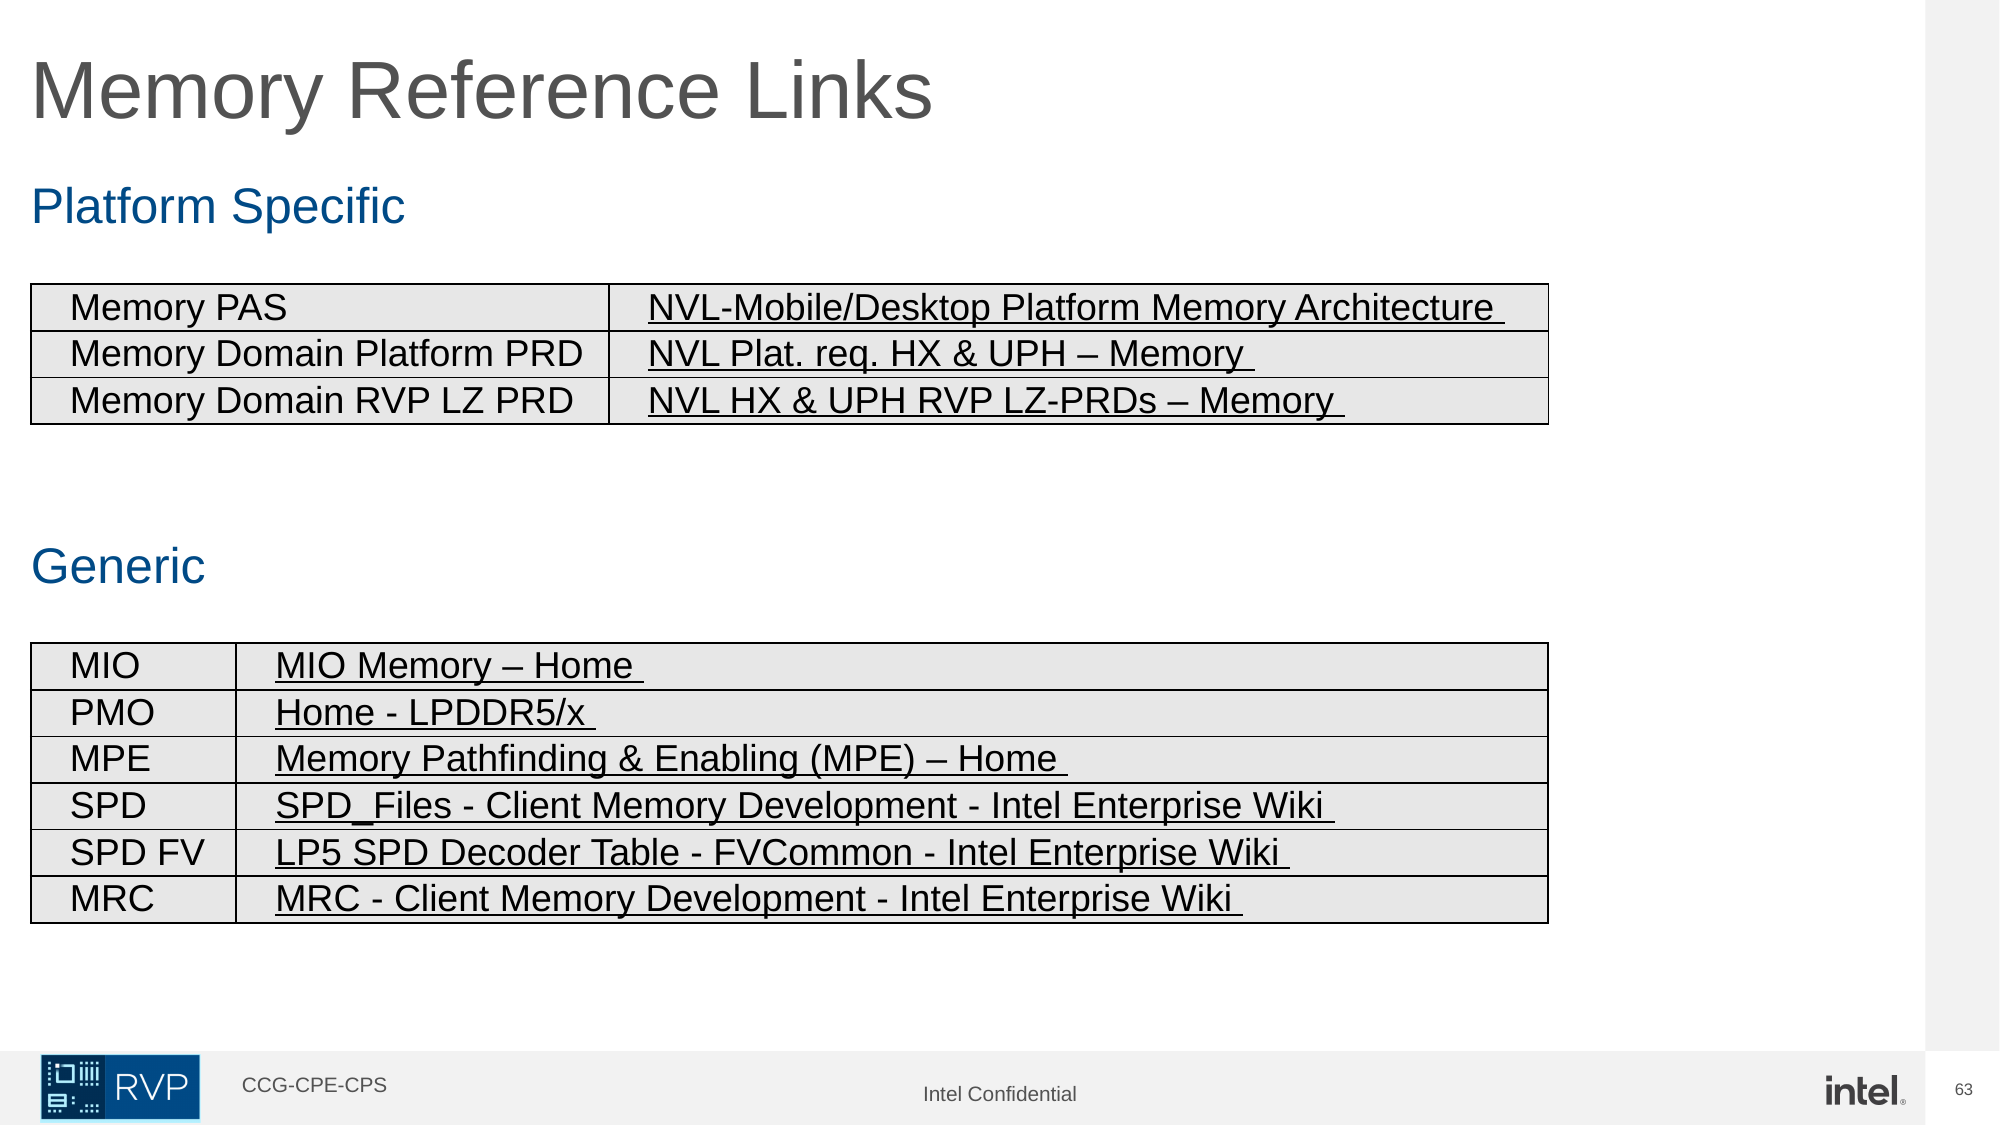

Memory Reference Links
Platform Specific

Generic
| Memory PAS | NVL-Mobile/Desktop Platform Memory Architecture |
| --- | --- |
| Memory Domain Platform PRD | NVL Plat. req. HX & UPH – Memory |
| Memory Domain RVP LZ PRD | NVL HX & UPH RVP LZ-PRDs – Memory |
| MIO | MIO Memory – Home |
| --- | --- |
| PMO | Home - LPDDR5/x |
| MPE | Memory Pathfinding & Enabling (MPE) – Home |
| SPD | SPD\_Files - Client Memory Development - Intel Enterprise Wiki |
| SPD FV | LP5 SPD Decoder Table - FVCommon - Intel Enterprise Wiki |
| MRC | MRC - Client Memory Development - Intel Enterprise Wiki |